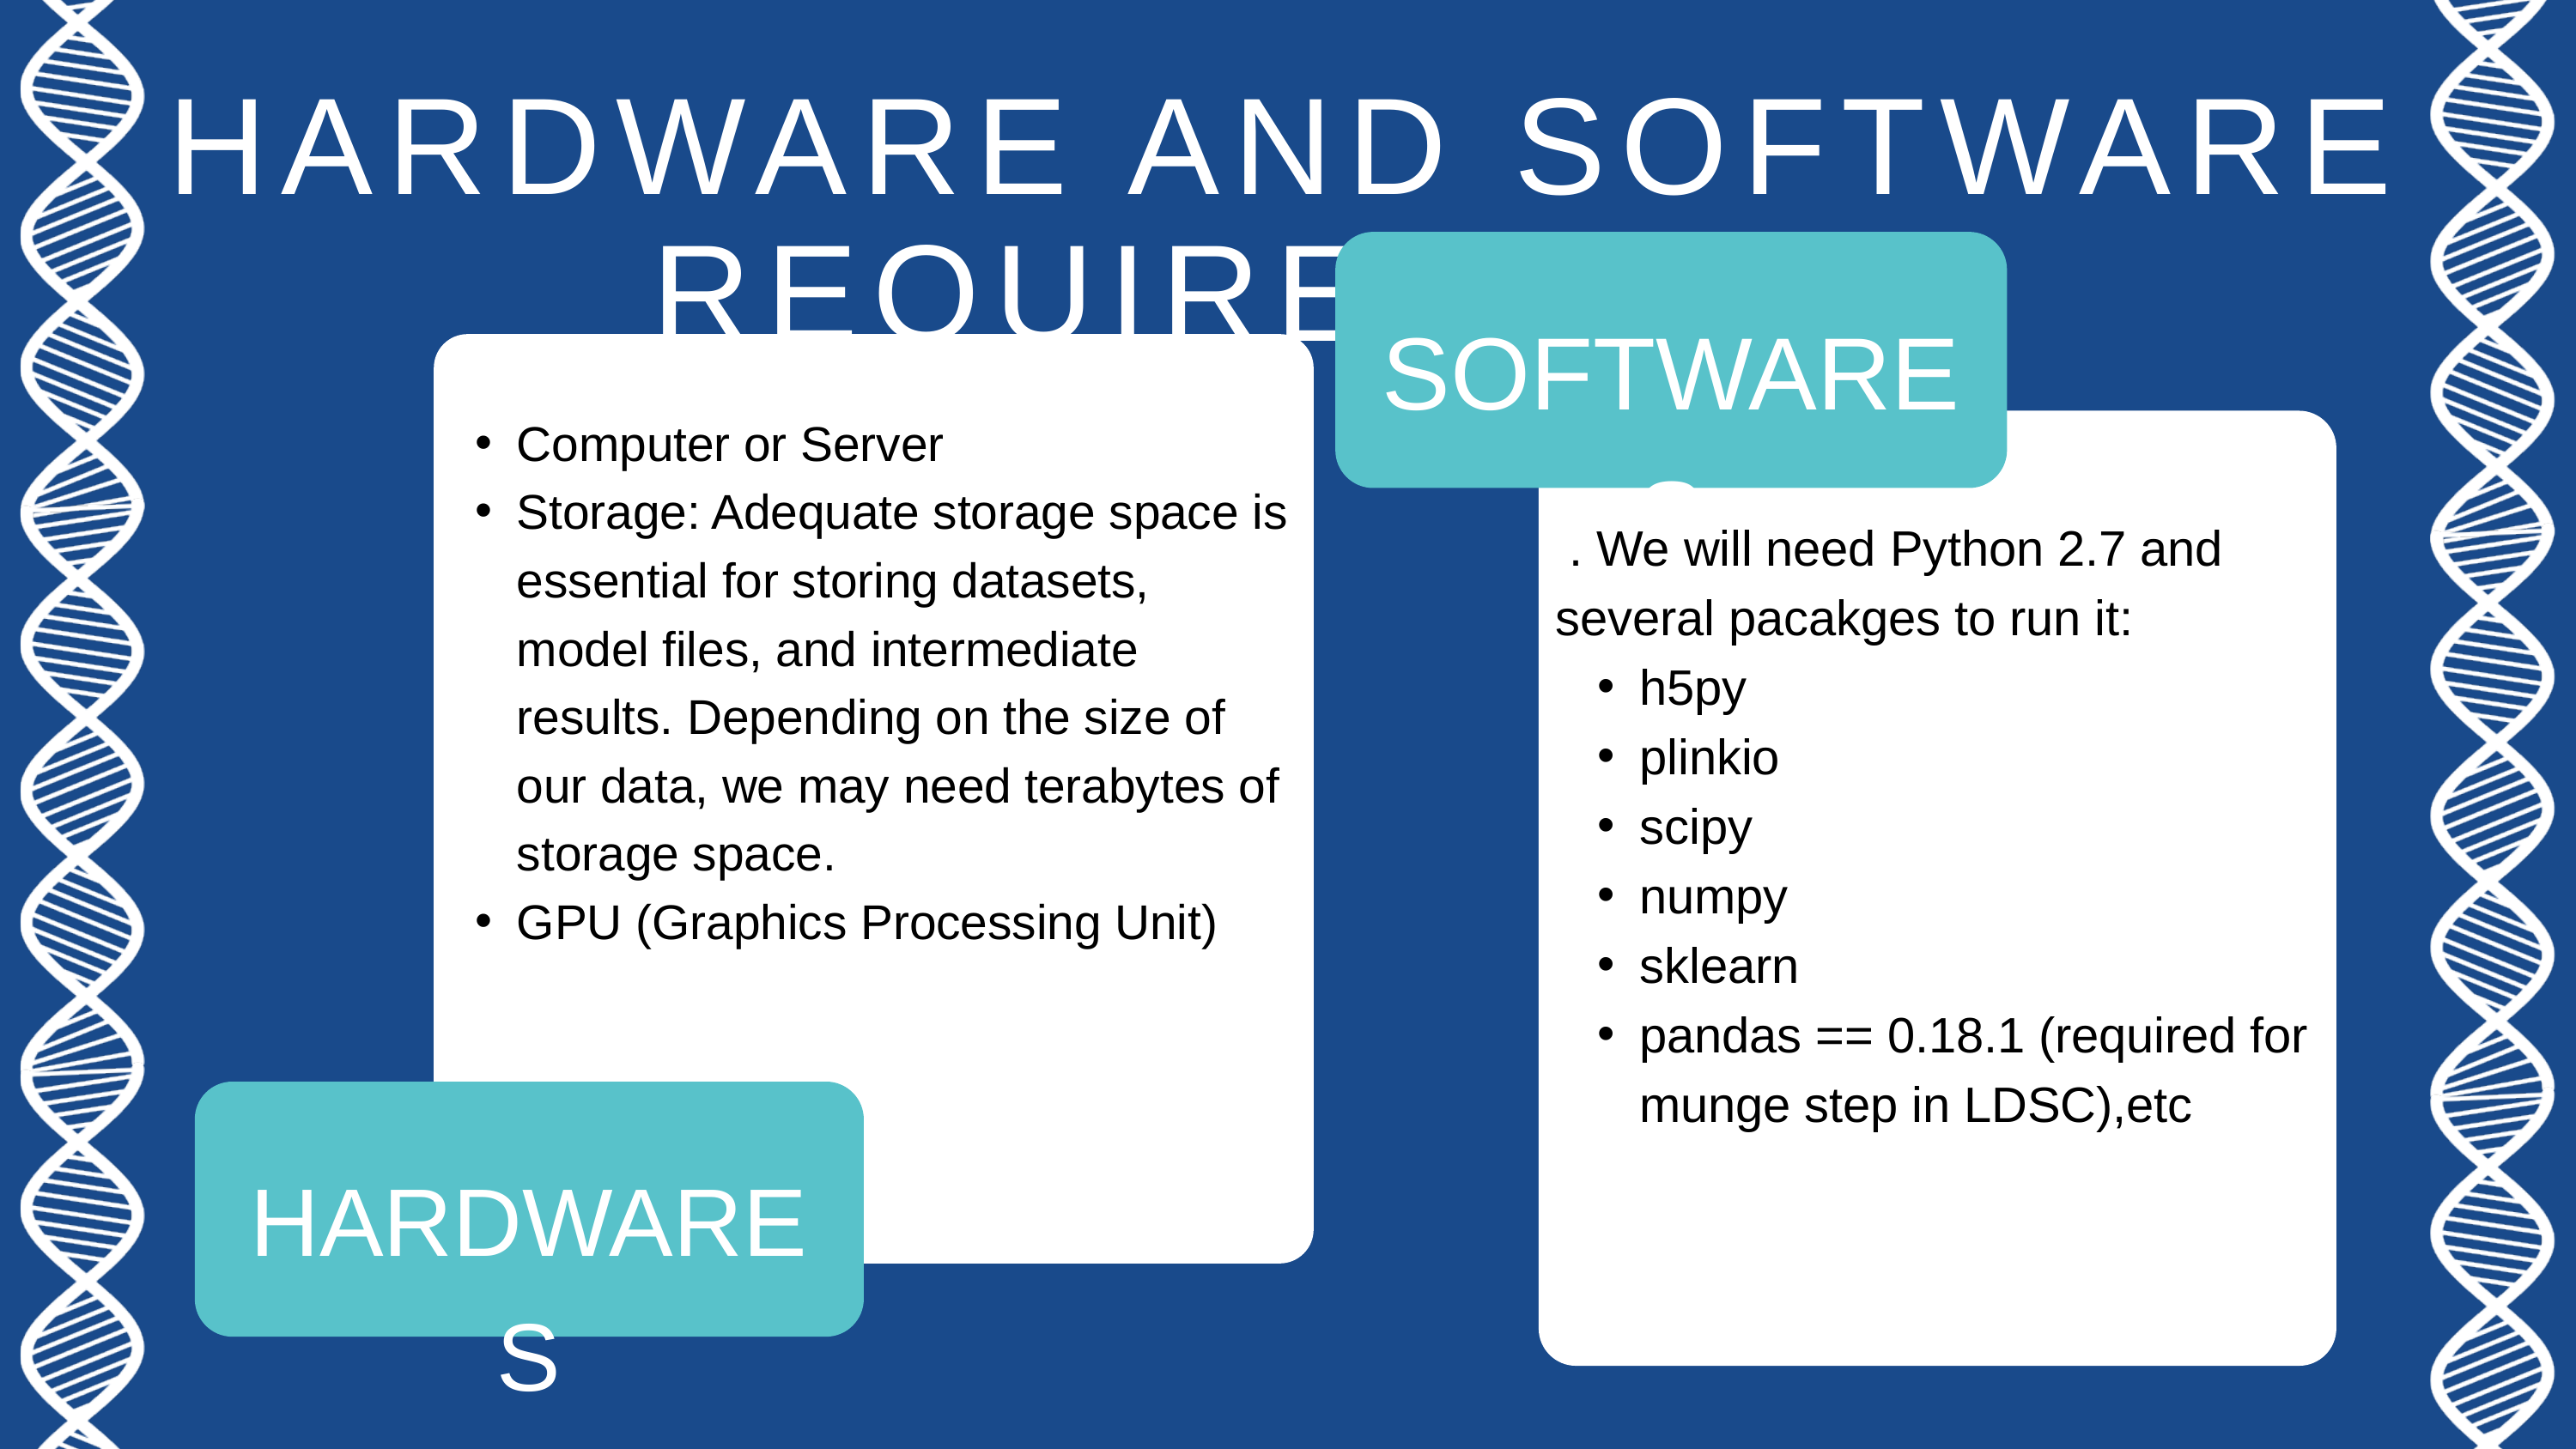

HARDWARE AND SOFTWARE REQUIREMENTS

SOFTWARES

Computer or Server
Storage: Adequate storage space is essential for storing datasets, model files, and intermediate results. Depending on the size of our data, we may need terabytes of storage space.
GPU (Graphics Processing Unit)

 . We will need Python 2.7 and several pacakges to run it:
h5py
plinkio
scipy
numpy
sklearn
pandas == 0.18.1 (required for munge step in LDSC),etc

HARDWARES